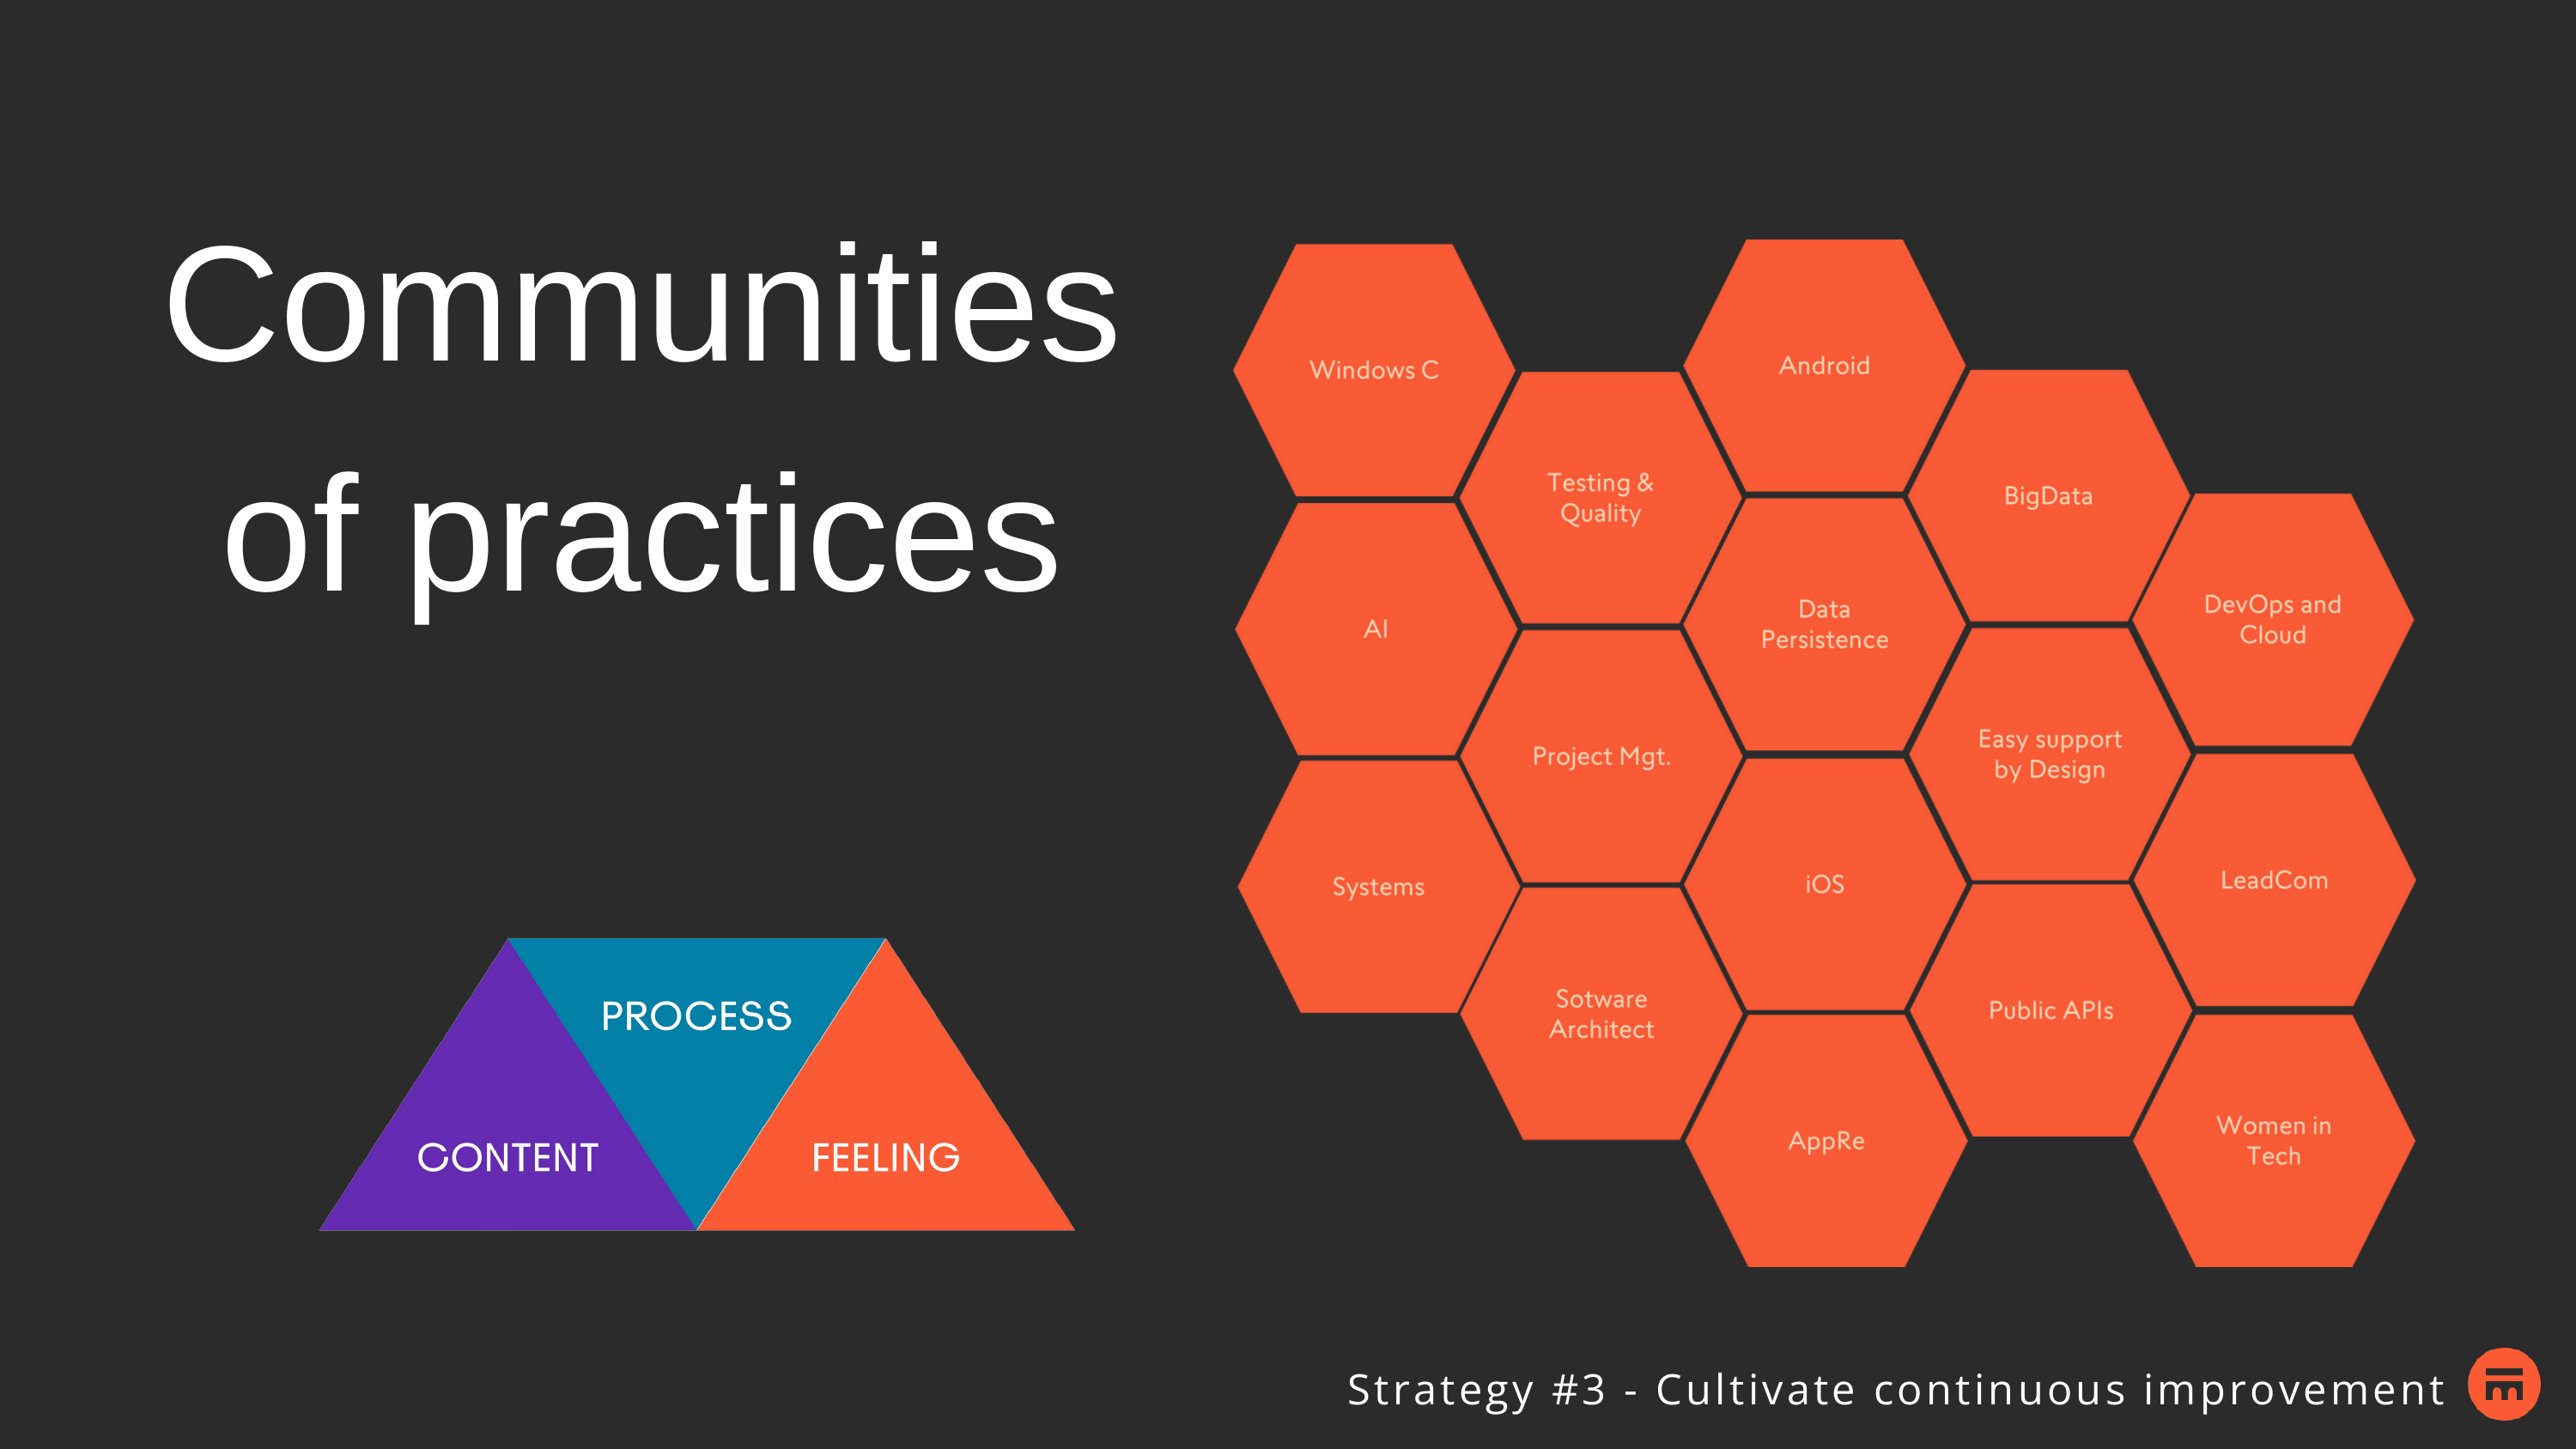

Communities of practices

Strategy #3 - Cultivate continuous improvement